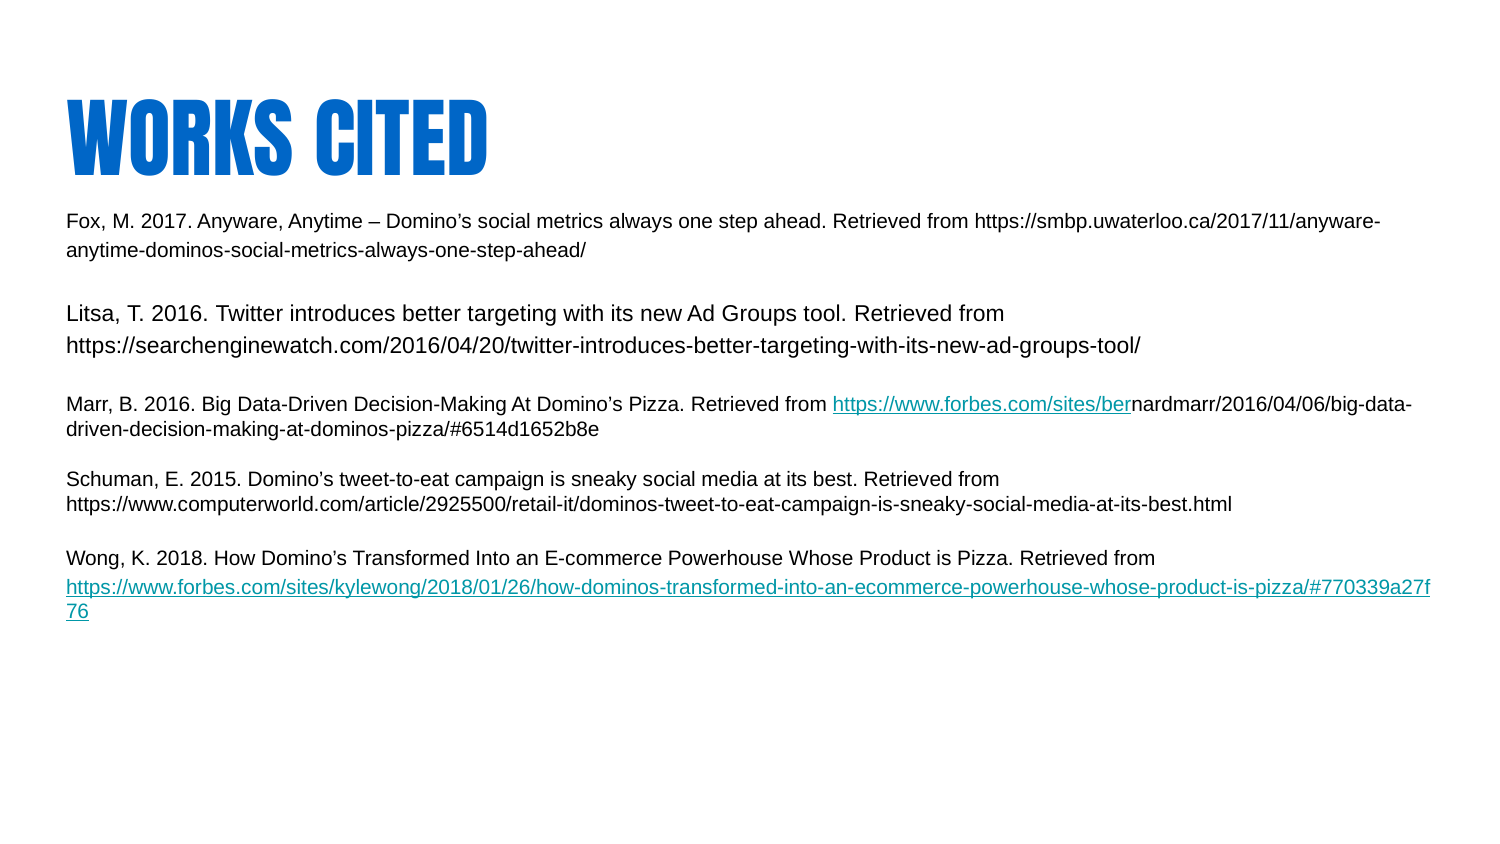

# WORKS CITED
Fox, M. 2017. Anyware, Anytime – Domino’s social metrics always one step ahead. Retrieved from https://smbp.uwaterloo.ca/2017/11/anyware-anytime-dominos-social-metrics-always-one-step-ahead/
Litsa, T. 2016. Twitter introduces better targeting with its new Ad Groups tool. Retrieved from https://searchenginewatch.com/2016/04/20/twitter-introduces-better-targeting-with-its-new-ad-groups-tool/
Marr, B. 2016. Big Data-Driven Decision-Making At Domino’s Pizza. Retrieved from https://www.forbes.com/sites/bernardmarr/2016/04/06/big-data-driven-decision-making-at-dominos-pizza/#6514d1652b8e

Schuman, E. 2015. Domino’s tweet-to-eat campaign is sneaky social media at its best. Retrieved from https://www.computerworld.com/article/2925500/retail-it/dominos-tweet-to-eat-campaign-is-sneaky-social-media-at-its-best.html

Wong, K. 2018. How Domino’s Transformed Into an E-commerce Powerhouse Whose Product is Pizza. Retrieved from https://www.forbes.com/sites/kylewong/2018/01/26/how-dominos-transformed-into-an-ecommerce-powerhouse-whose-product-is-pizza/#770339a27f76